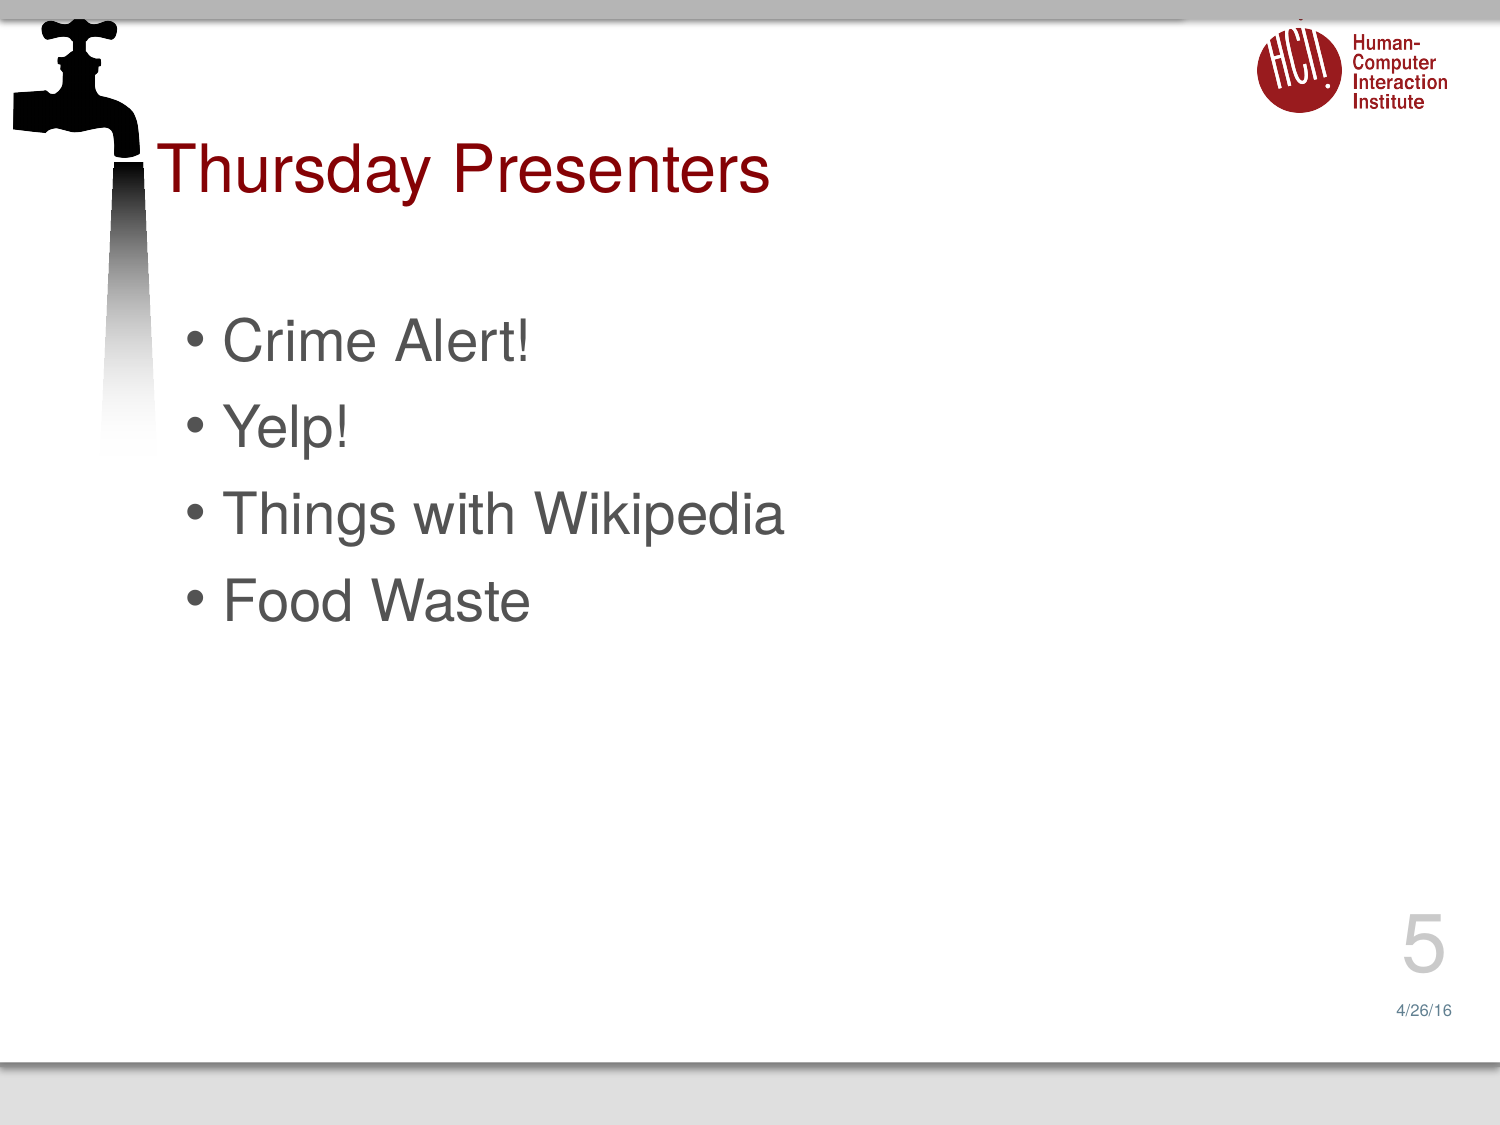

# Thursday Presenters
Crime Alert!
Yelp!
Things with Wikipedia
Food Waste
5
4/26/16